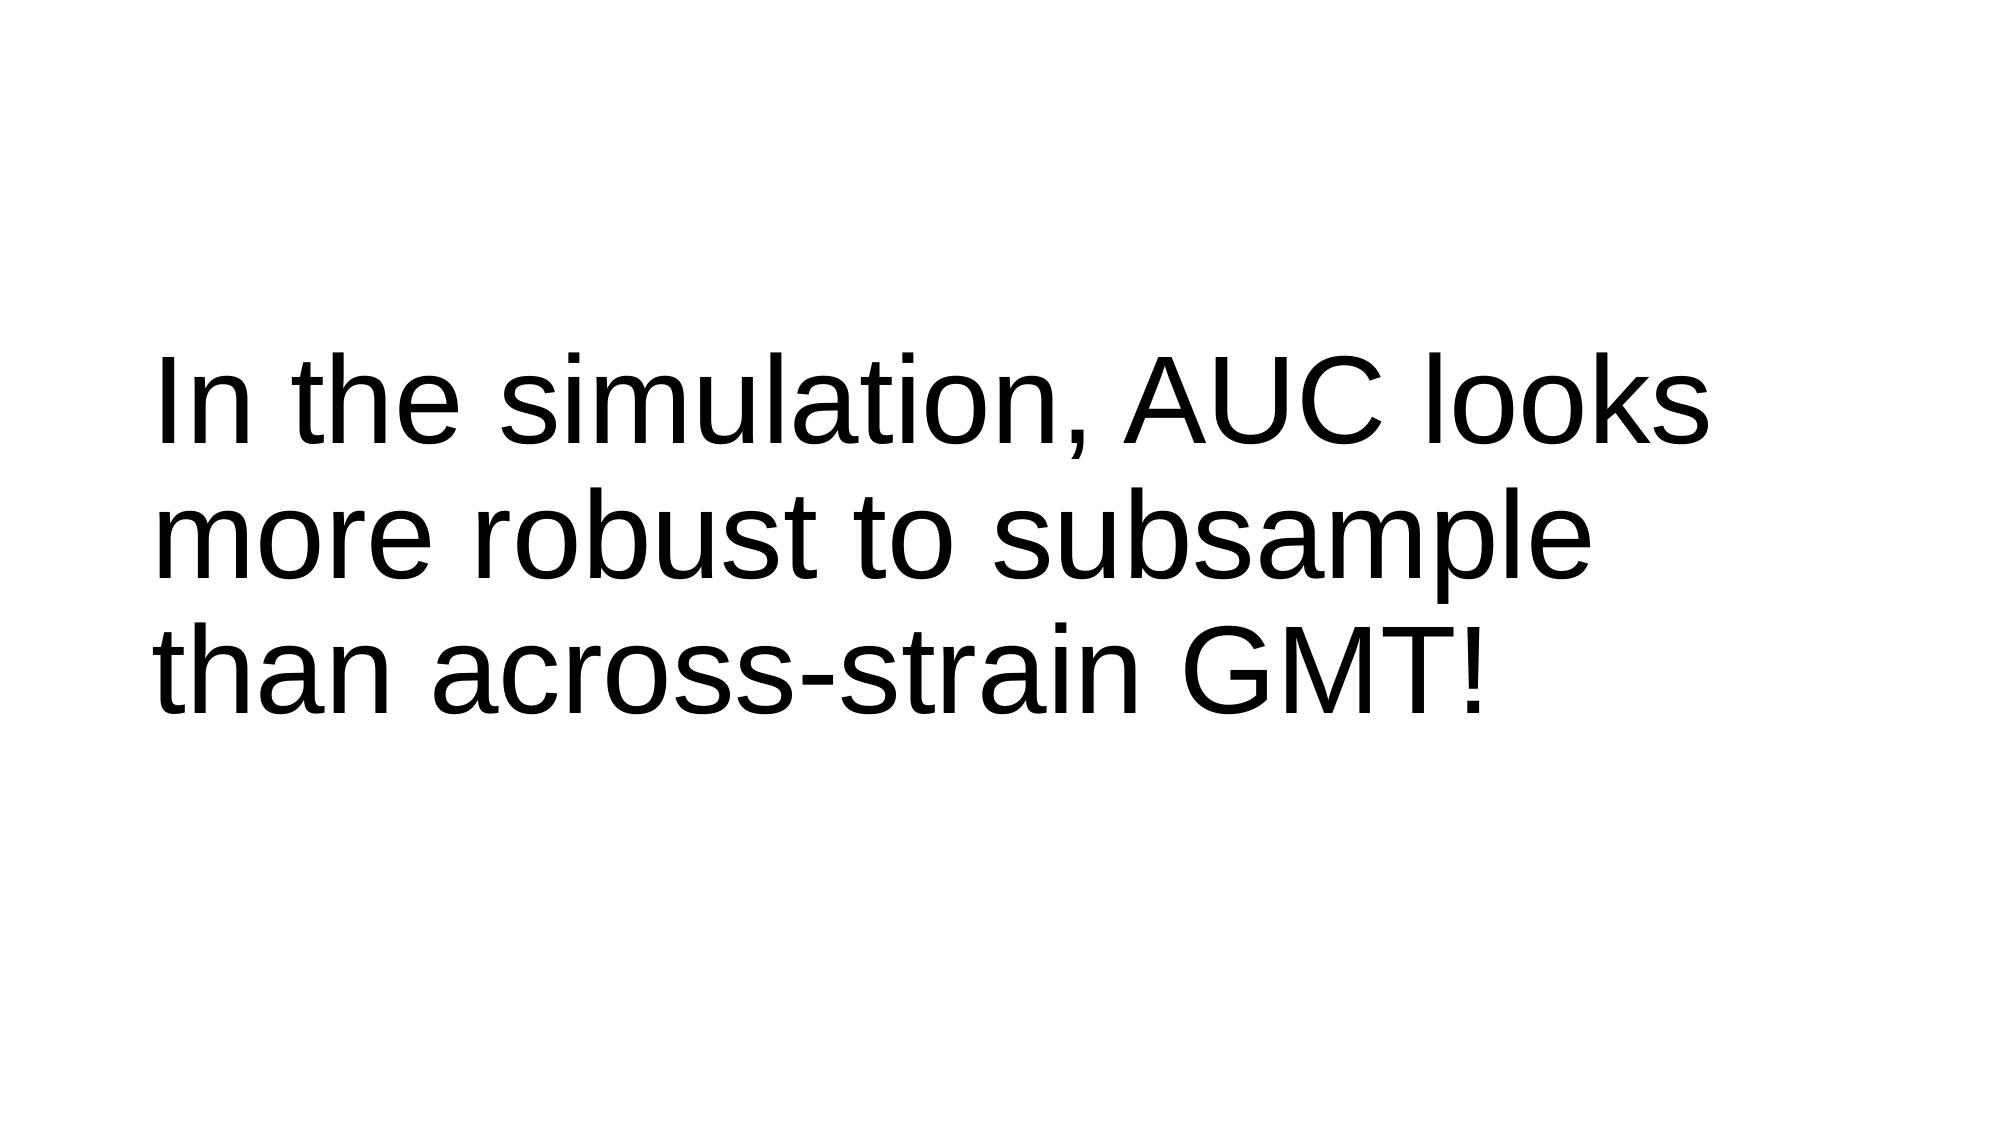

# In the simulation, AUC looks more robust to subsample than across-strain GMT!